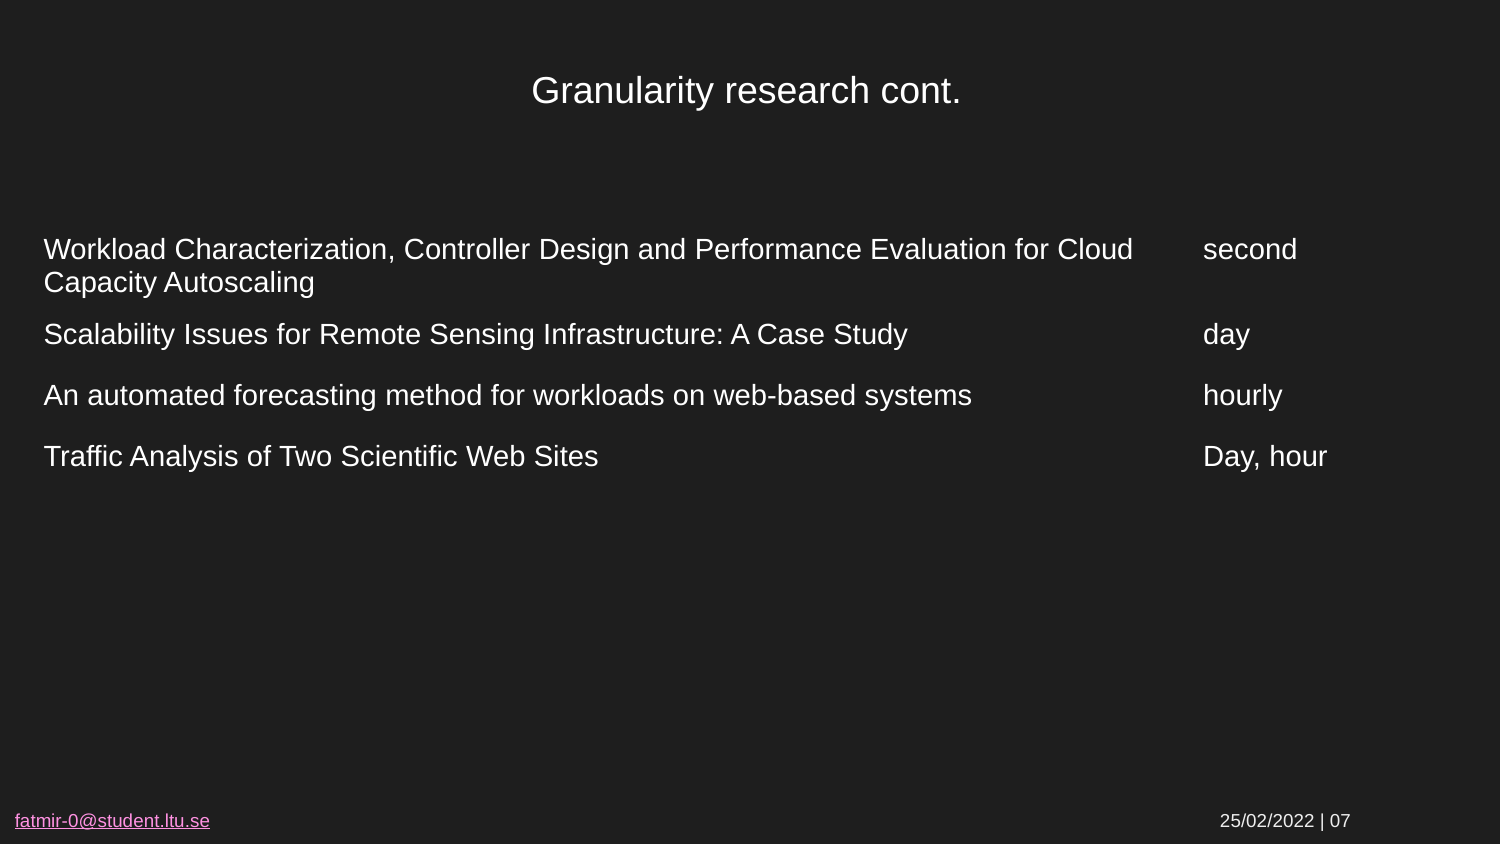

Granularity research cont.
| Workload Characterization, Controller Design and Performance Evaluation for Cloud Capacity Autoscaling | second |
| --- | --- |
| Scalability Issues for Remote Sensing Infrastructure: A Case Study | day |
| An automated forecasting method for workloads on web-based systems | hourly |
| Traffic Analysis of Two Scientific Web Sites | Day, hour |
|  |  |
|  |  |
|  |  |
|  |  |
fatmir-0@student.ltu.se							 25/02/2022 | 07